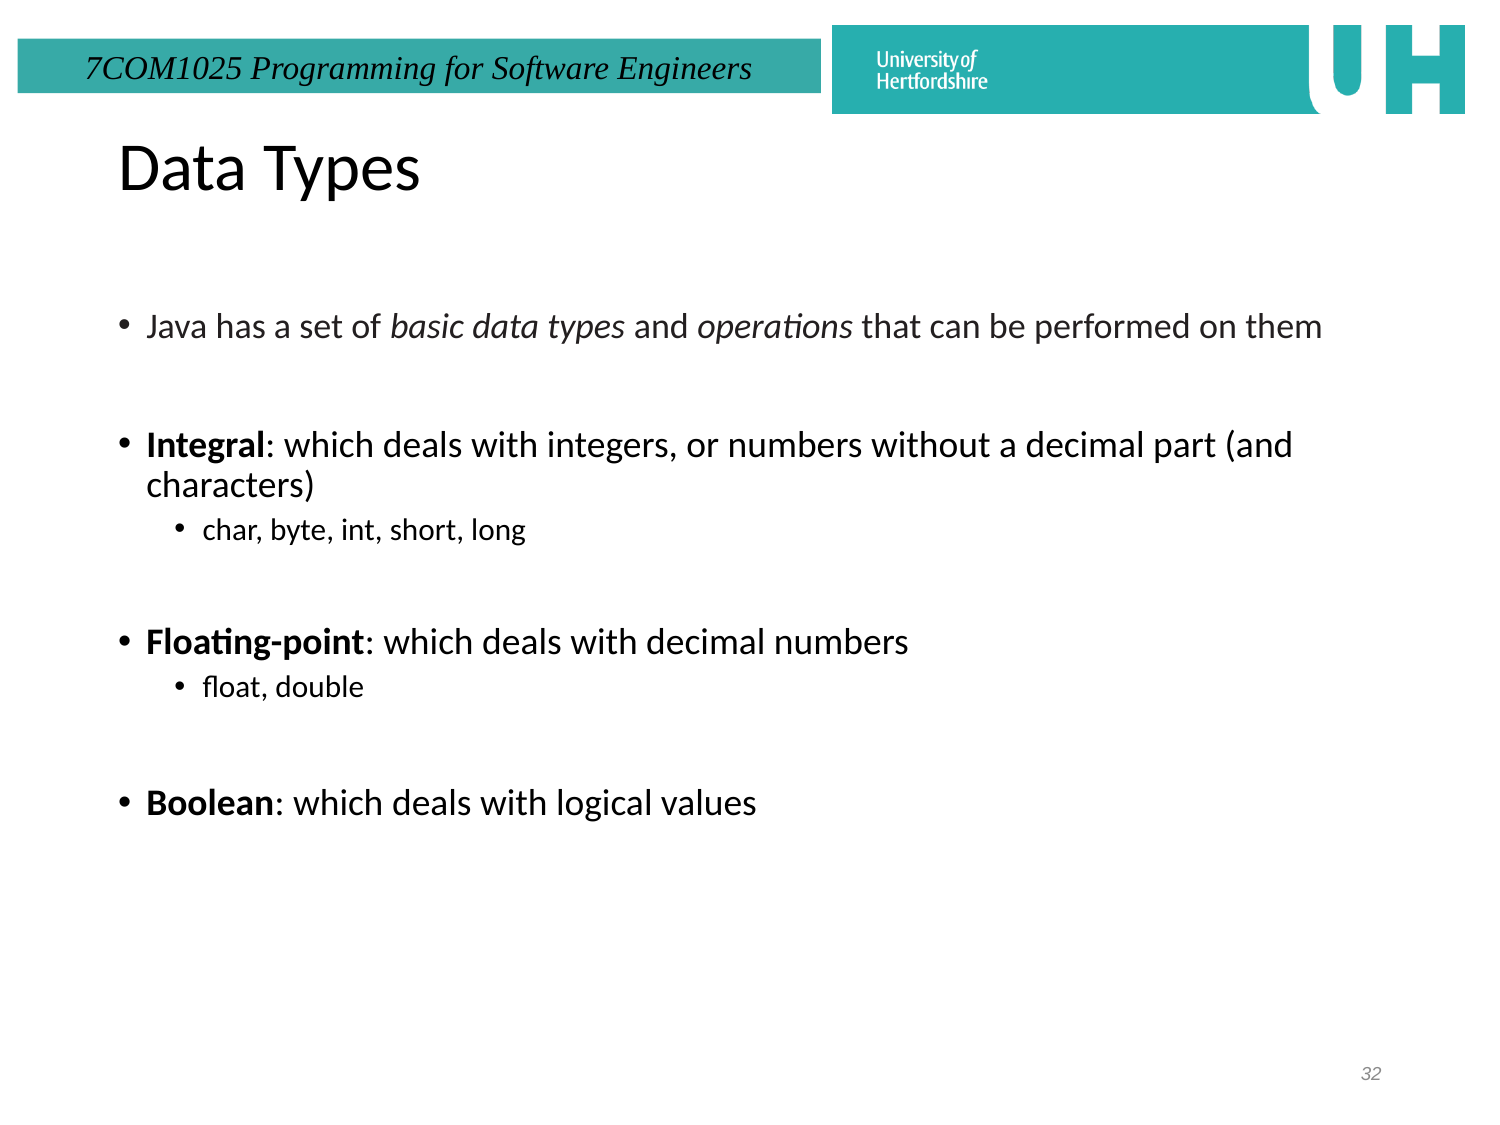

# Data Types
Java has a set of basic data types and operations that can be performed on them

Integral: which deals with integers, or numbers without a decimal part (and characters)
char, byte, int, short, long

Floating-point: which deals with decimal numbers
float, double

Boolean: which deals with logical values

32